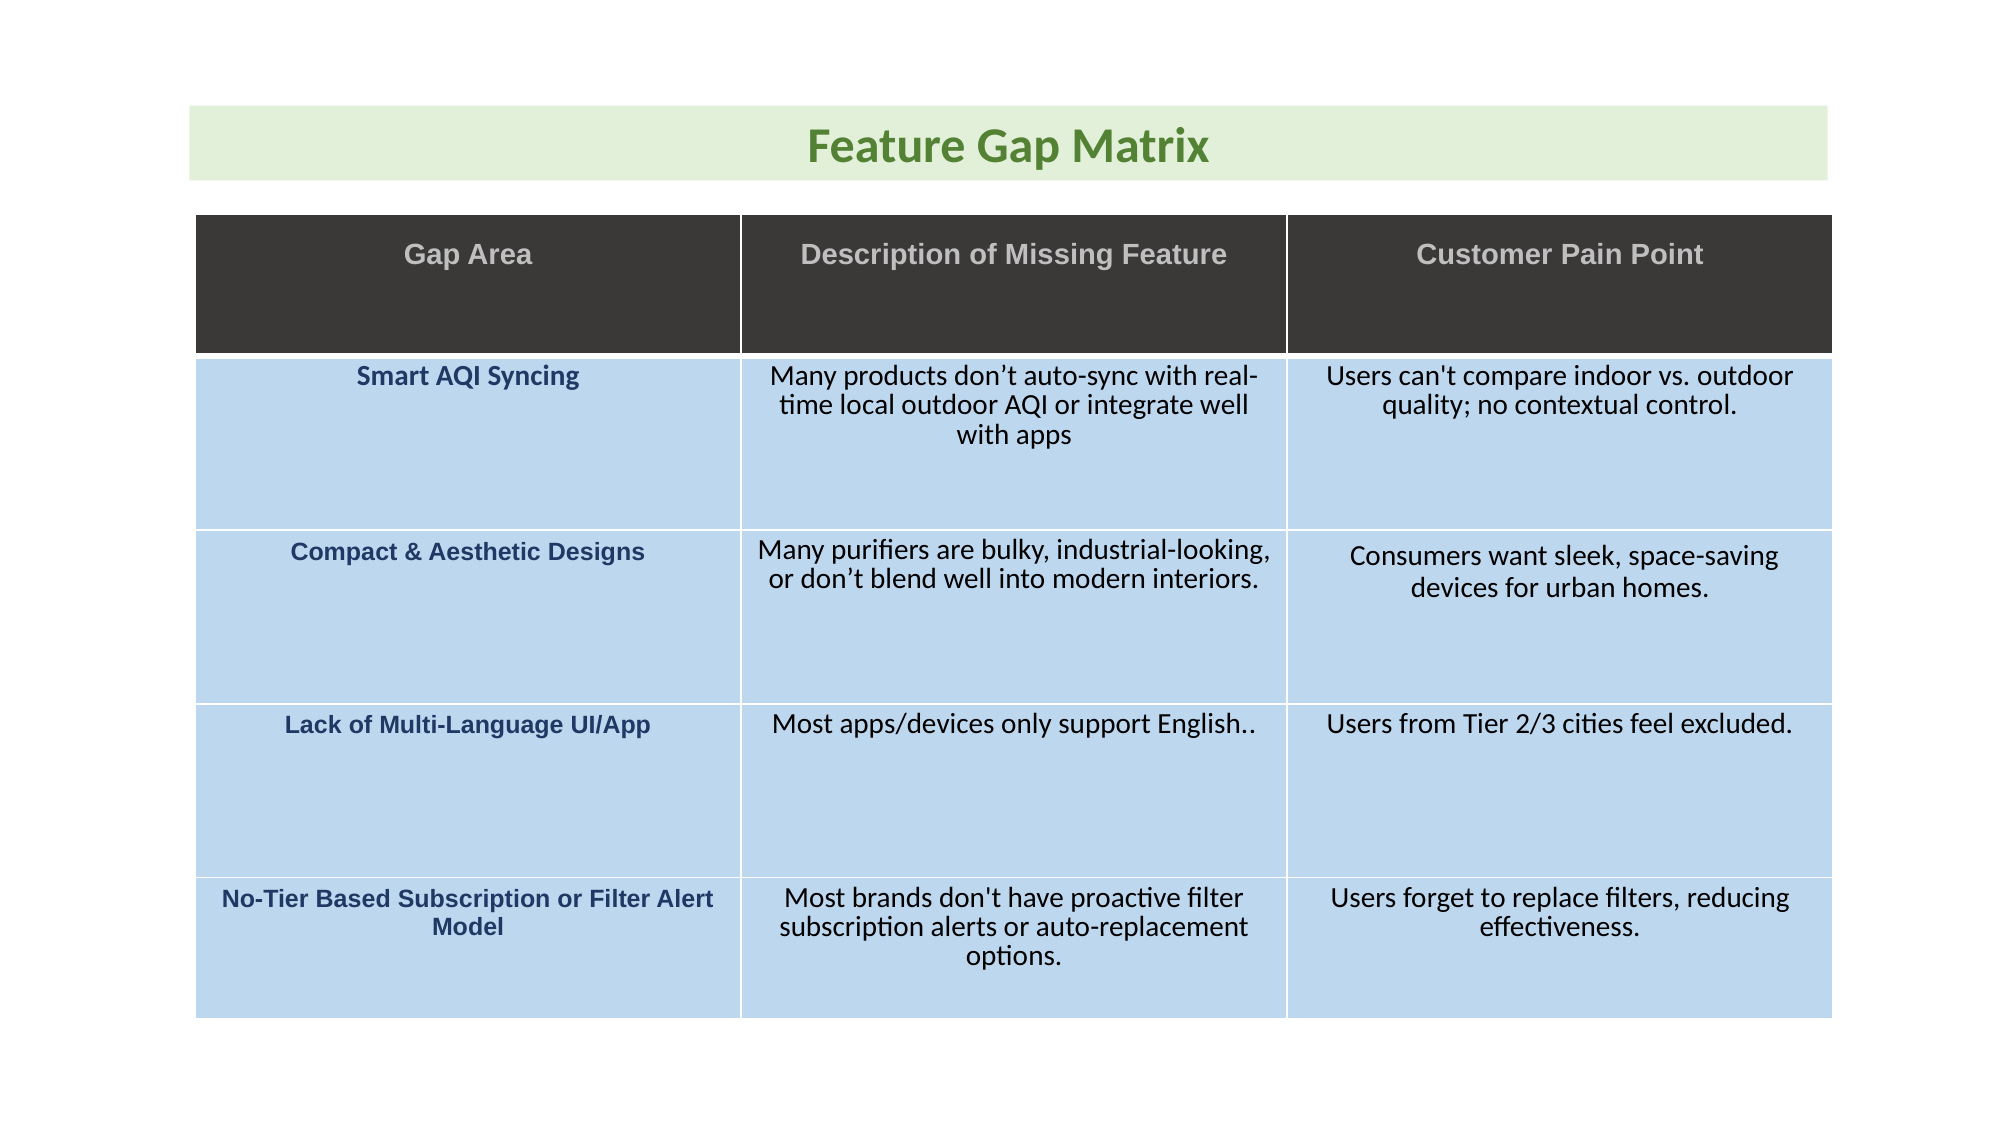

Feature Gap Matrix
| Gap Area | Description of Missing Feature | Customer Pain Point |
| --- | --- | --- |
| Smart AQI Syncing | Many products don’t auto-sync with real-time local outdoor AQI or integrate well with apps | Users can't compare indoor vs. outdoor quality; no contextual control. |
| Compact & Aesthetic Designs | Many purifiers are bulky, industrial-looking, or don’t blend well into modern interiors. | Consumers want sleek, space-saving devices for urban homes. |
| Lack of Multi-Language UI/App | Most apps/devices only support English.. | Users from Tier 2/3 cities feel excluded. |
| No-Tier Based Subscription or Filter Alert Model | Most brands don't have proactive filter subscription alerts or auto-replacement options. | Users forget to replace filters, reducing effectiveness. |